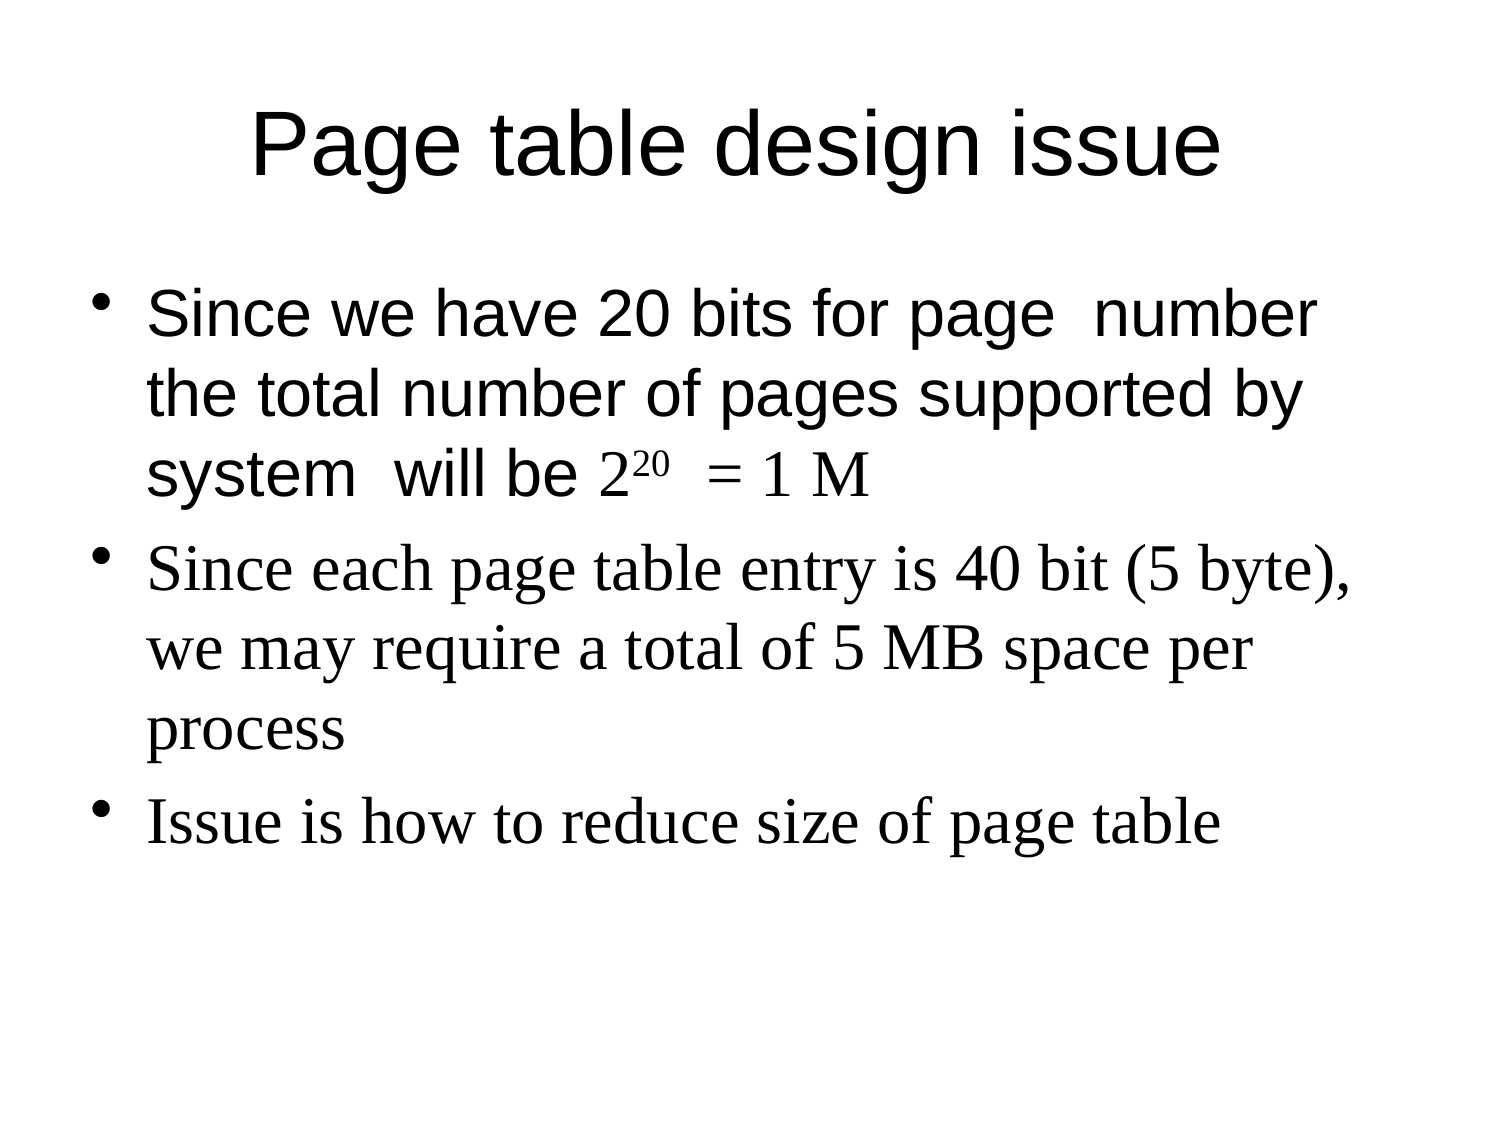

# Page table design issue
Since we have 20 bits for page  number the total number of pages supported by system  will be 220   = 1 M
Since each page table entry is 40 bit (5 byte), we may require a total of 5 MB space per process
Issue is how to reduce size of page table